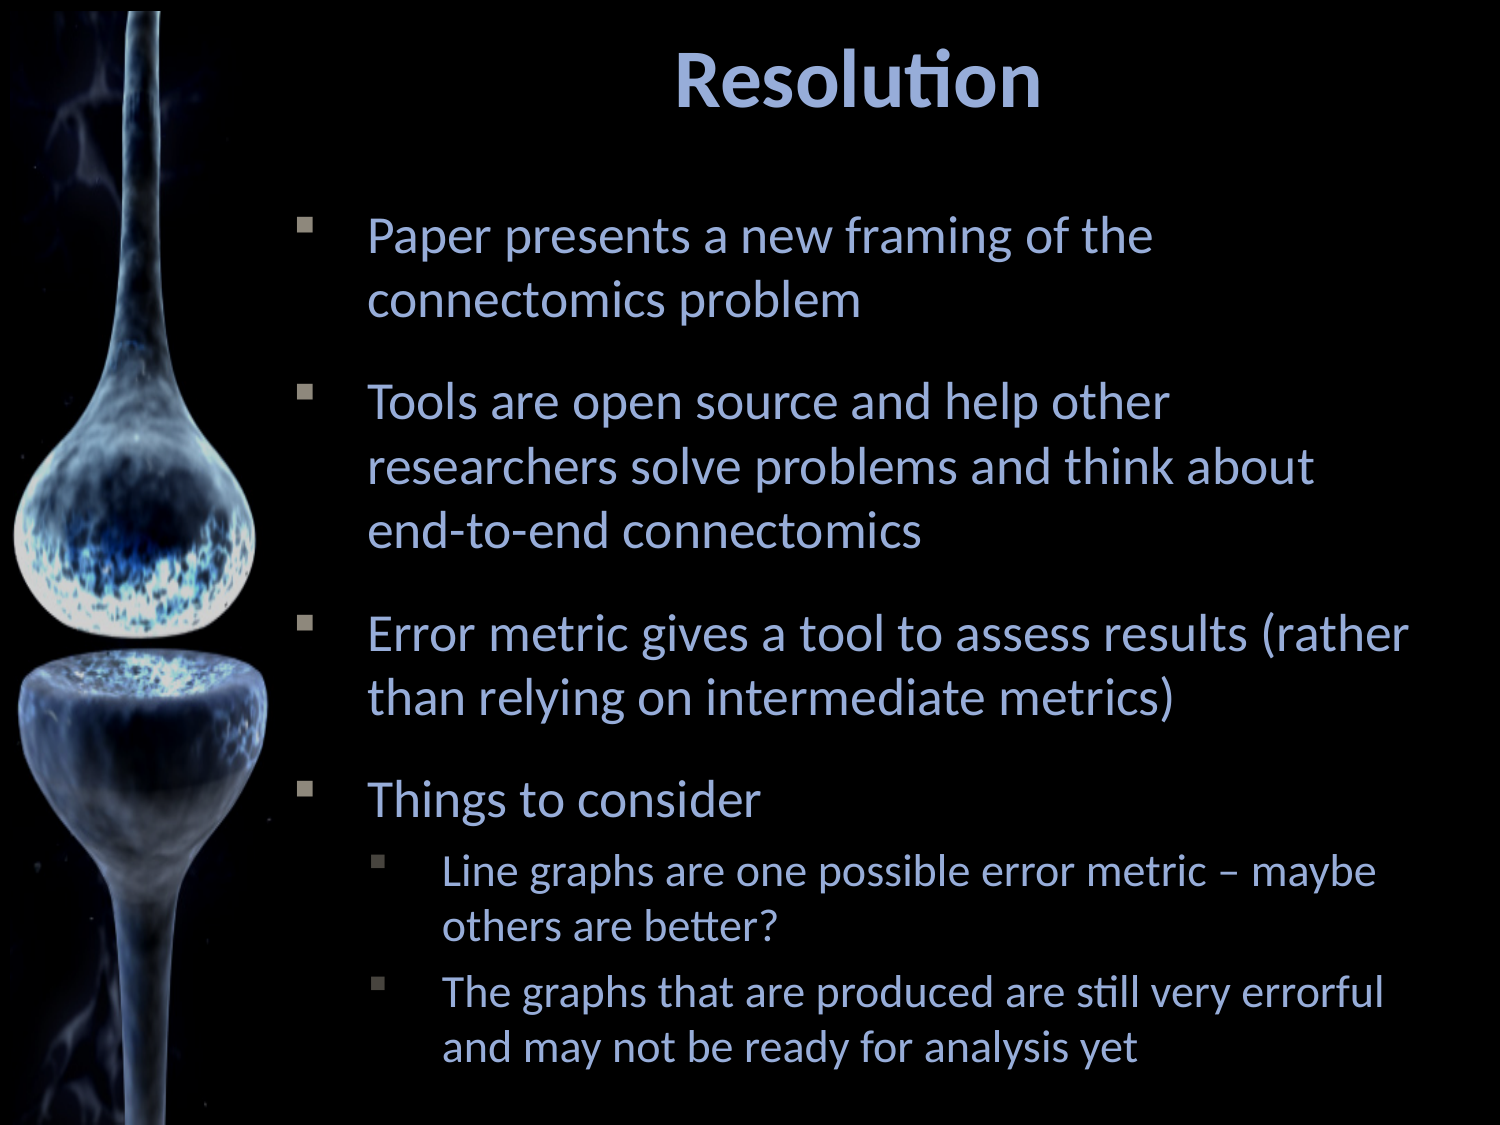

# Resolution
Paper presents a new framing of the connectomics problem
Tools are open source and help other researchers solve problems and think about end-to-end connectomics
Error metric gives a tool to assess results (rather than relying on intermediate metrics)
Things to consider
Line graphs are one possible error metric – maybe others are better?
The graphs that are produced are still very errorful and may not be ready for analysis yet